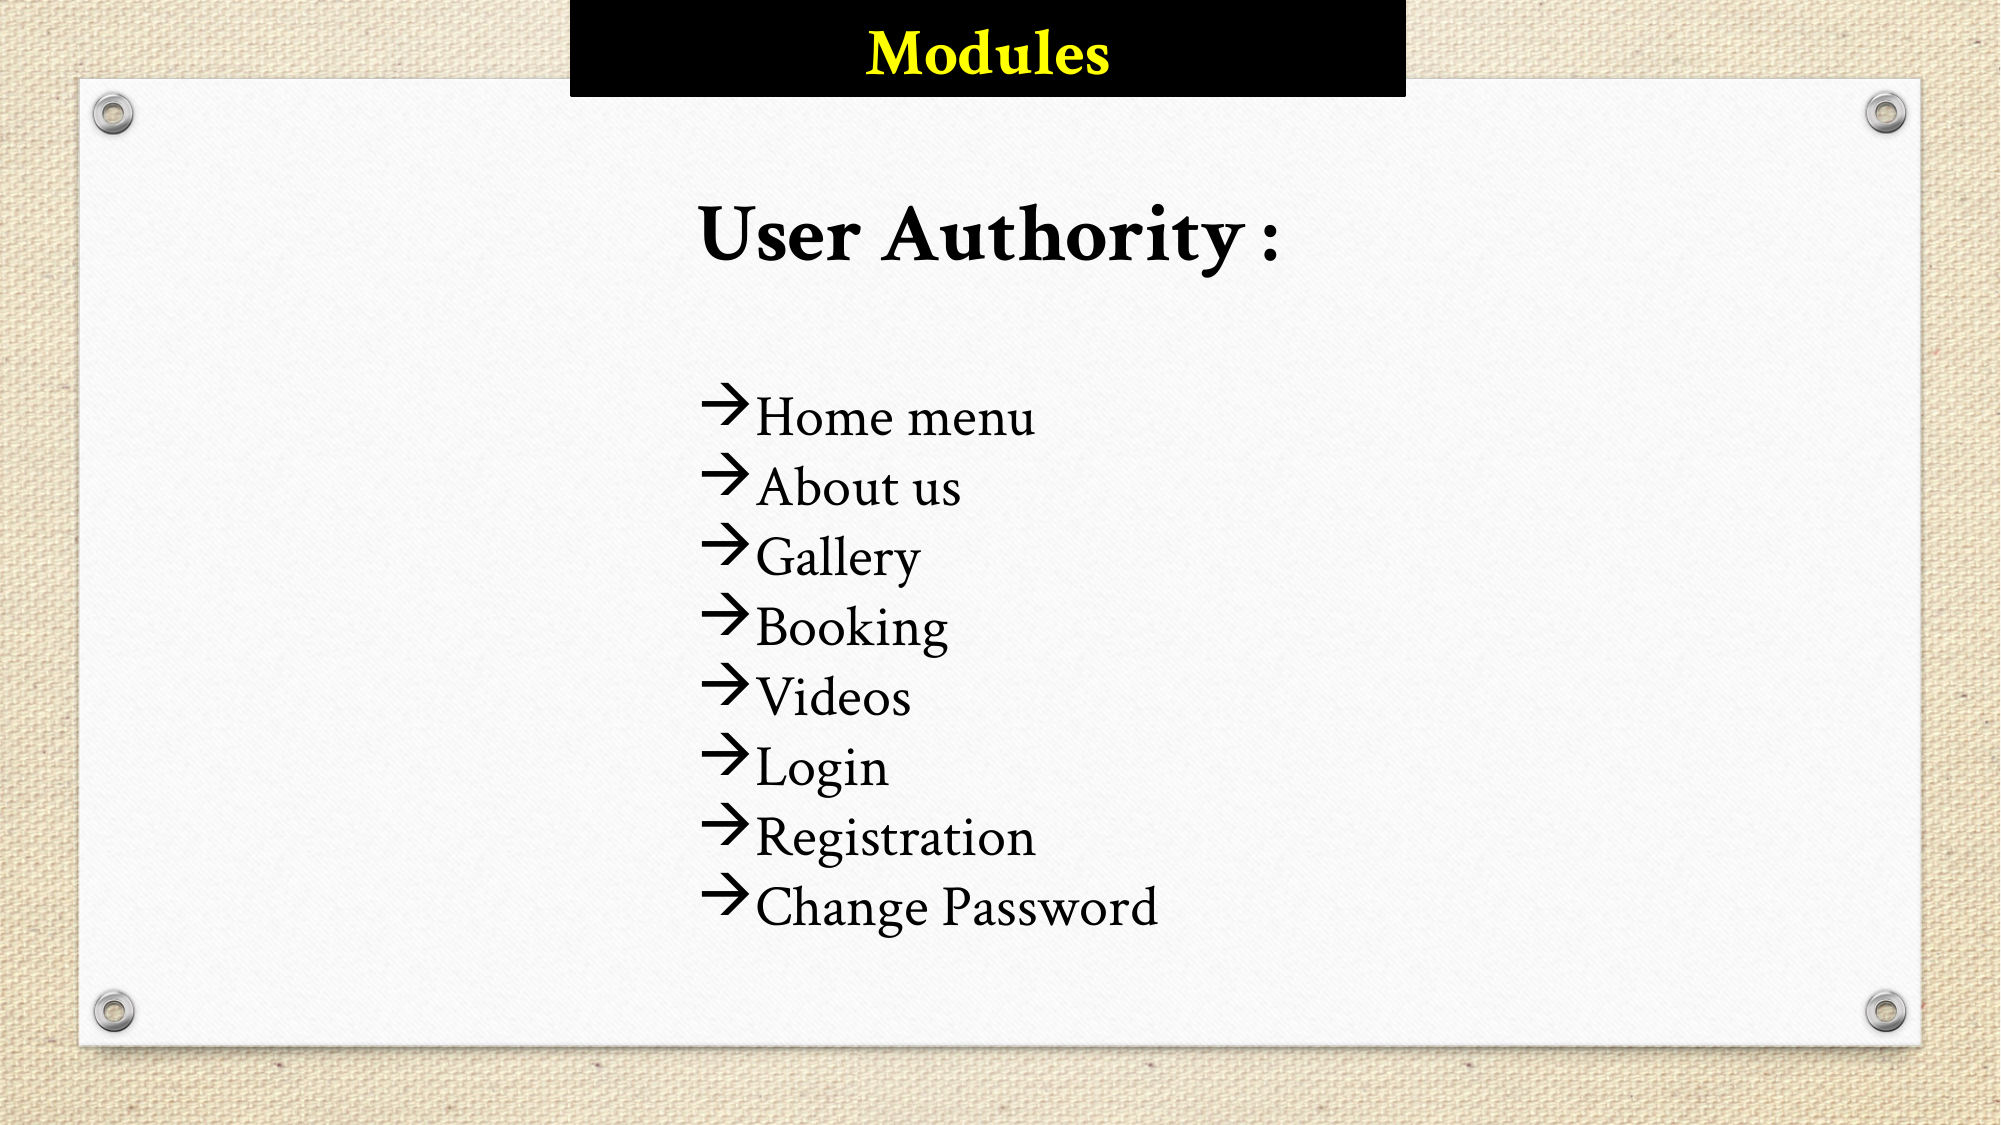

Modules
User Authority :

Home menu
About us
Gallery
Booking
Videos
Login
Registration
Change Password